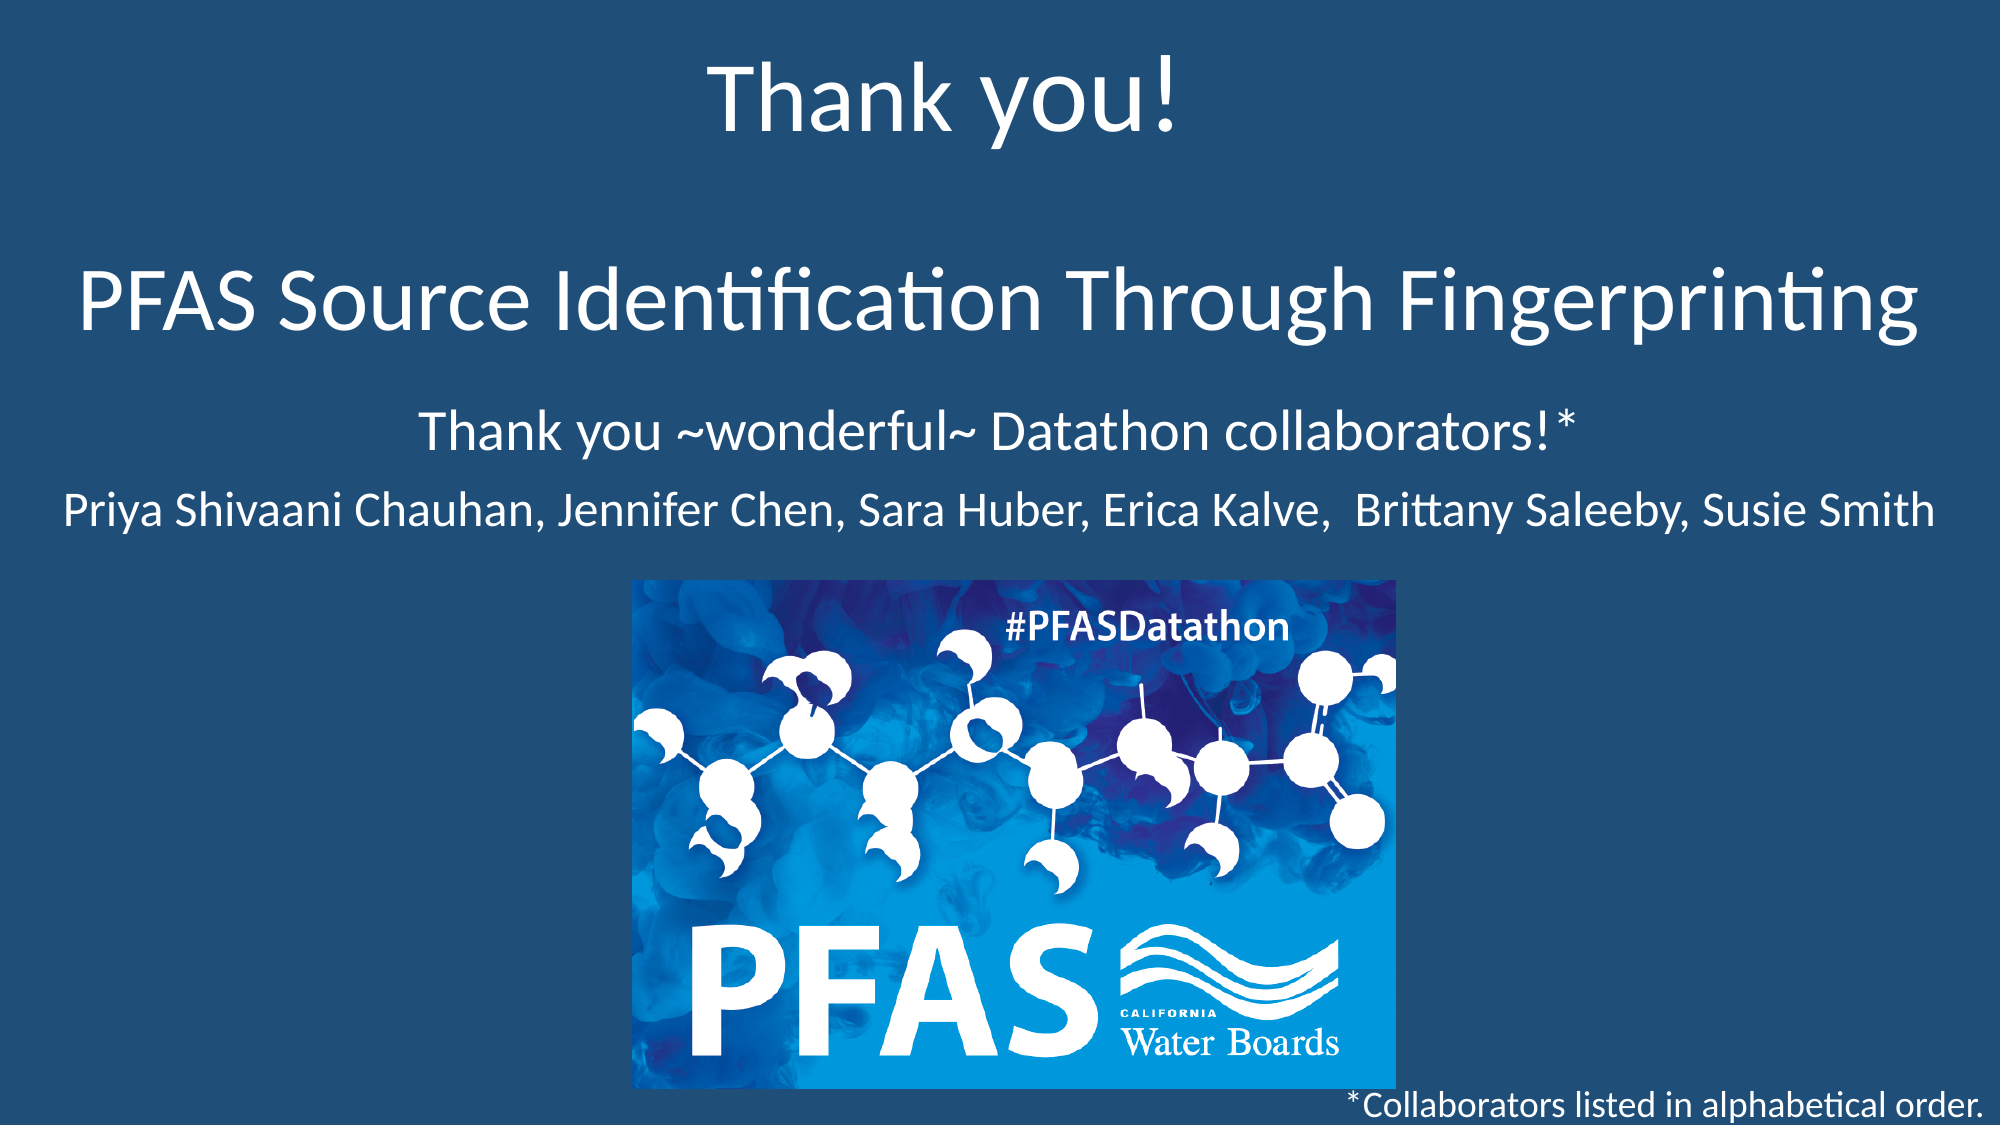

Thank you!
PFAS Source Identification Through Fingerprinting
Thank you ~wonderful~ Datathon collaborators!*
Priya Shivaani Chauhan, Jennifer Chen, Sara Huber, Erica Kalve,  Brittany Saleeby, Susie Smith
*Collaborators listed in alphabetical order.